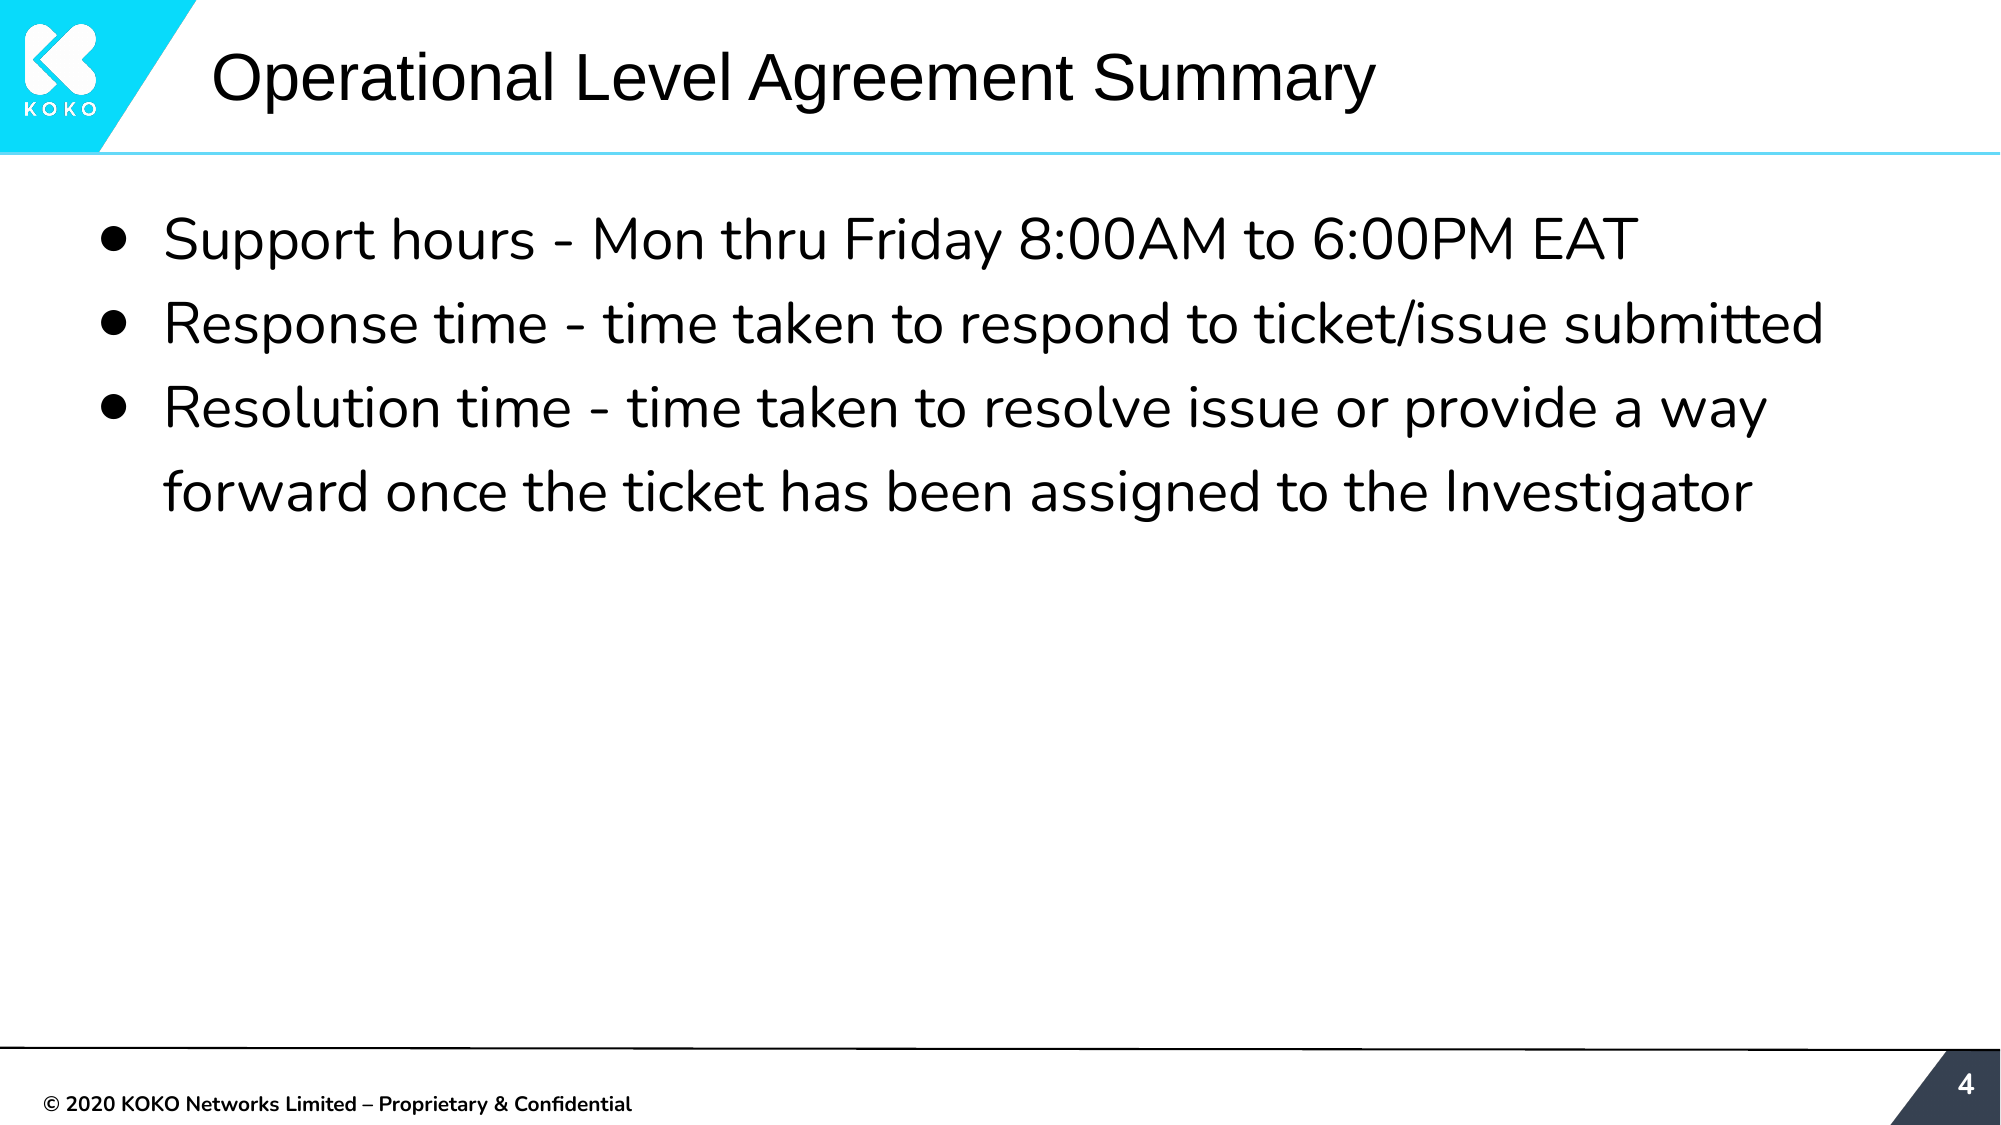

# Operational Level Agreement Summary
Support hours - Mon thru Friday 8:00AM to 6:00PM EAT
Response time - time taken to respond to ticket/issue submitted
Resolution time - time taken to resolve issue or provide a way forward once the ticket has been assigned to the Investigator

4